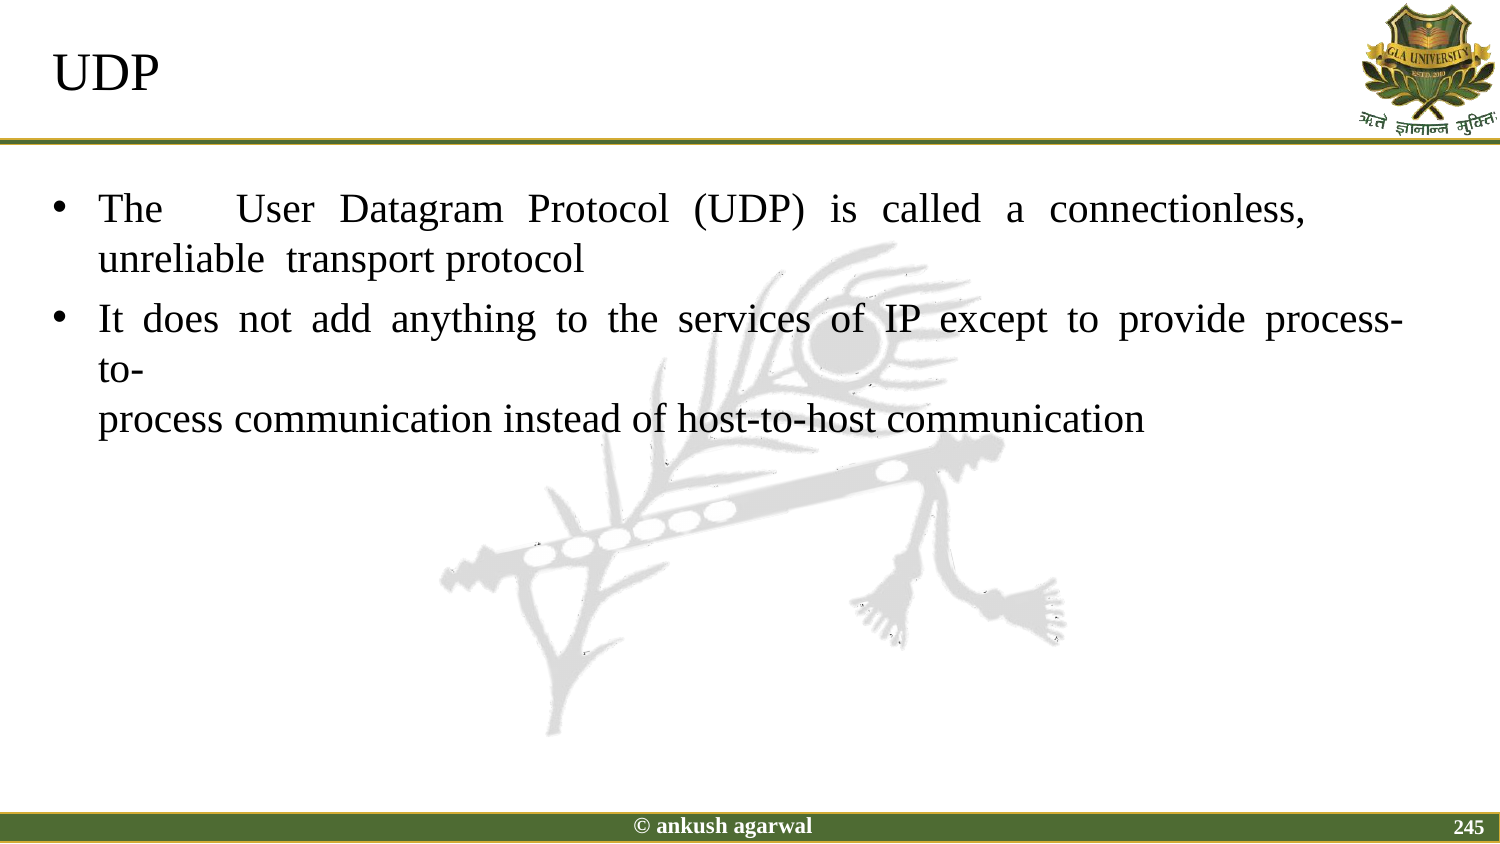

UDP

The	User	Datagram	Protocol	(UDP)	is	called	a	connectionless,	unreliable  transport protocol
It does not add anything to the services of IP except to provide process-to-
process communication instead of host-to-host communication
© ankush agarwal
245